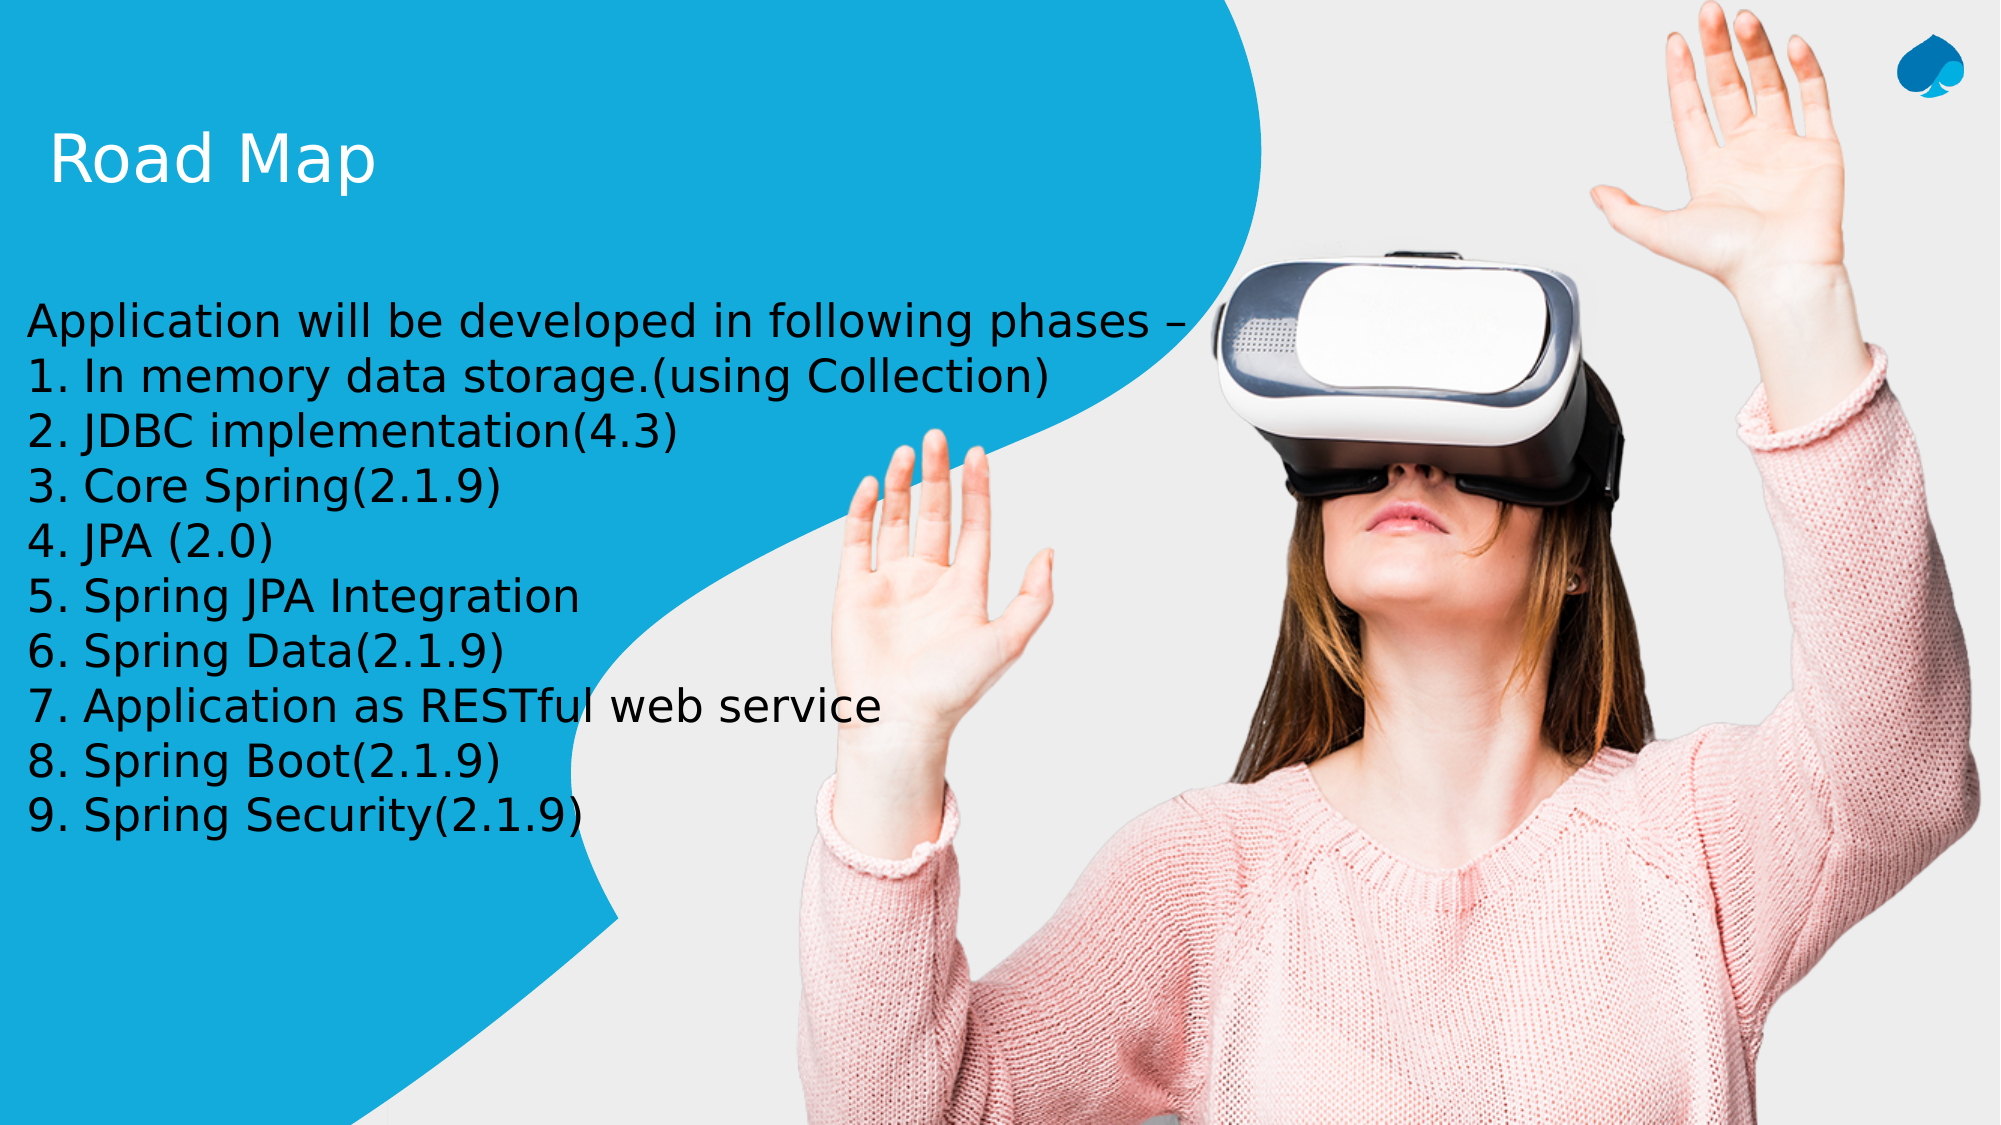

Road Map
Application will be developed in following phases –
In memory data storage.(using Collection)
JDBC implementation(4.3)
Core Spring(2.1.9)
JPA (2.0)
Spring JPA Integration
Spring Data(2.1.9)
Application as RESTful web service
Spring Boot(2.1.9)
Spring Security(2.1.9)